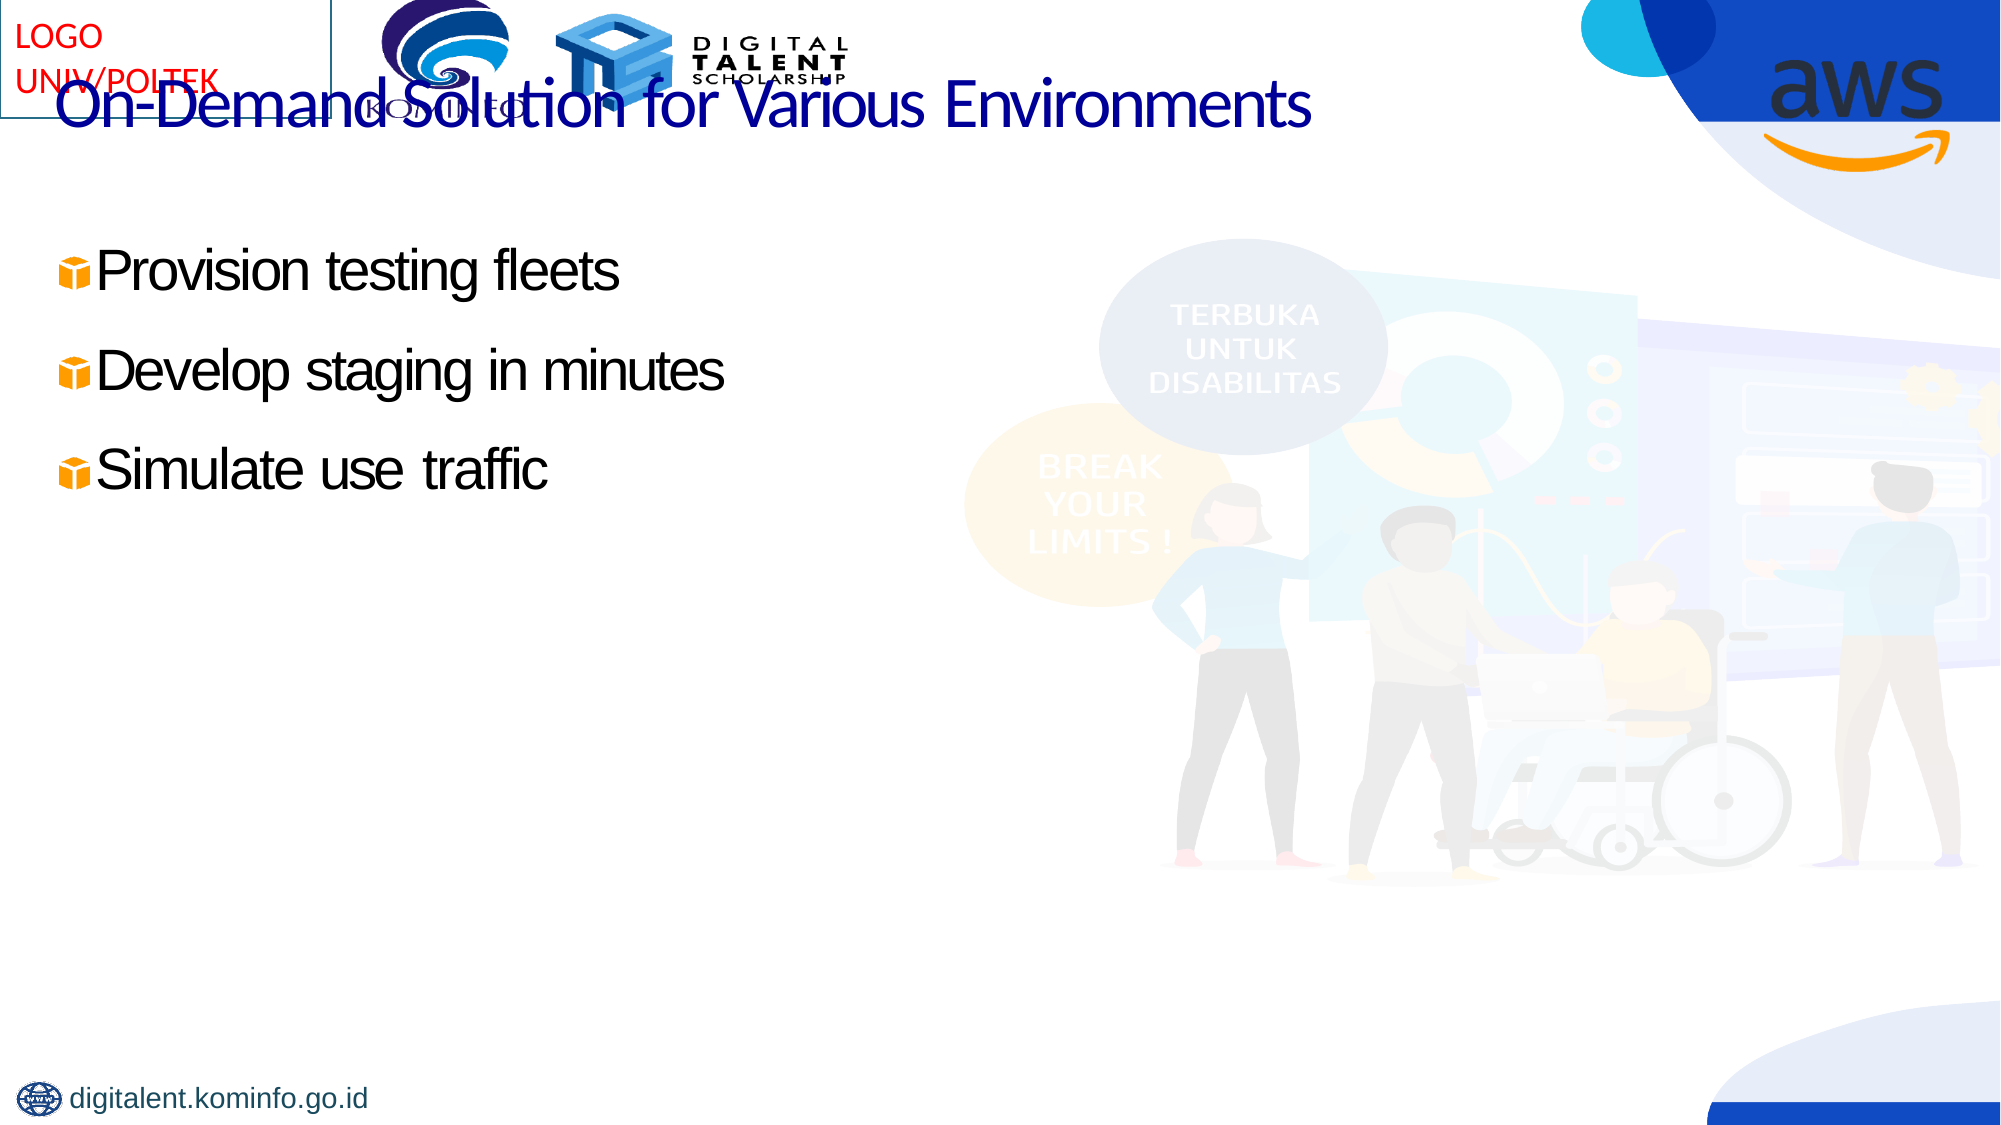

# On-Demand Solution for Various Environments

Provision testing fleets  Develop staging in minutes  Simulate use traffic